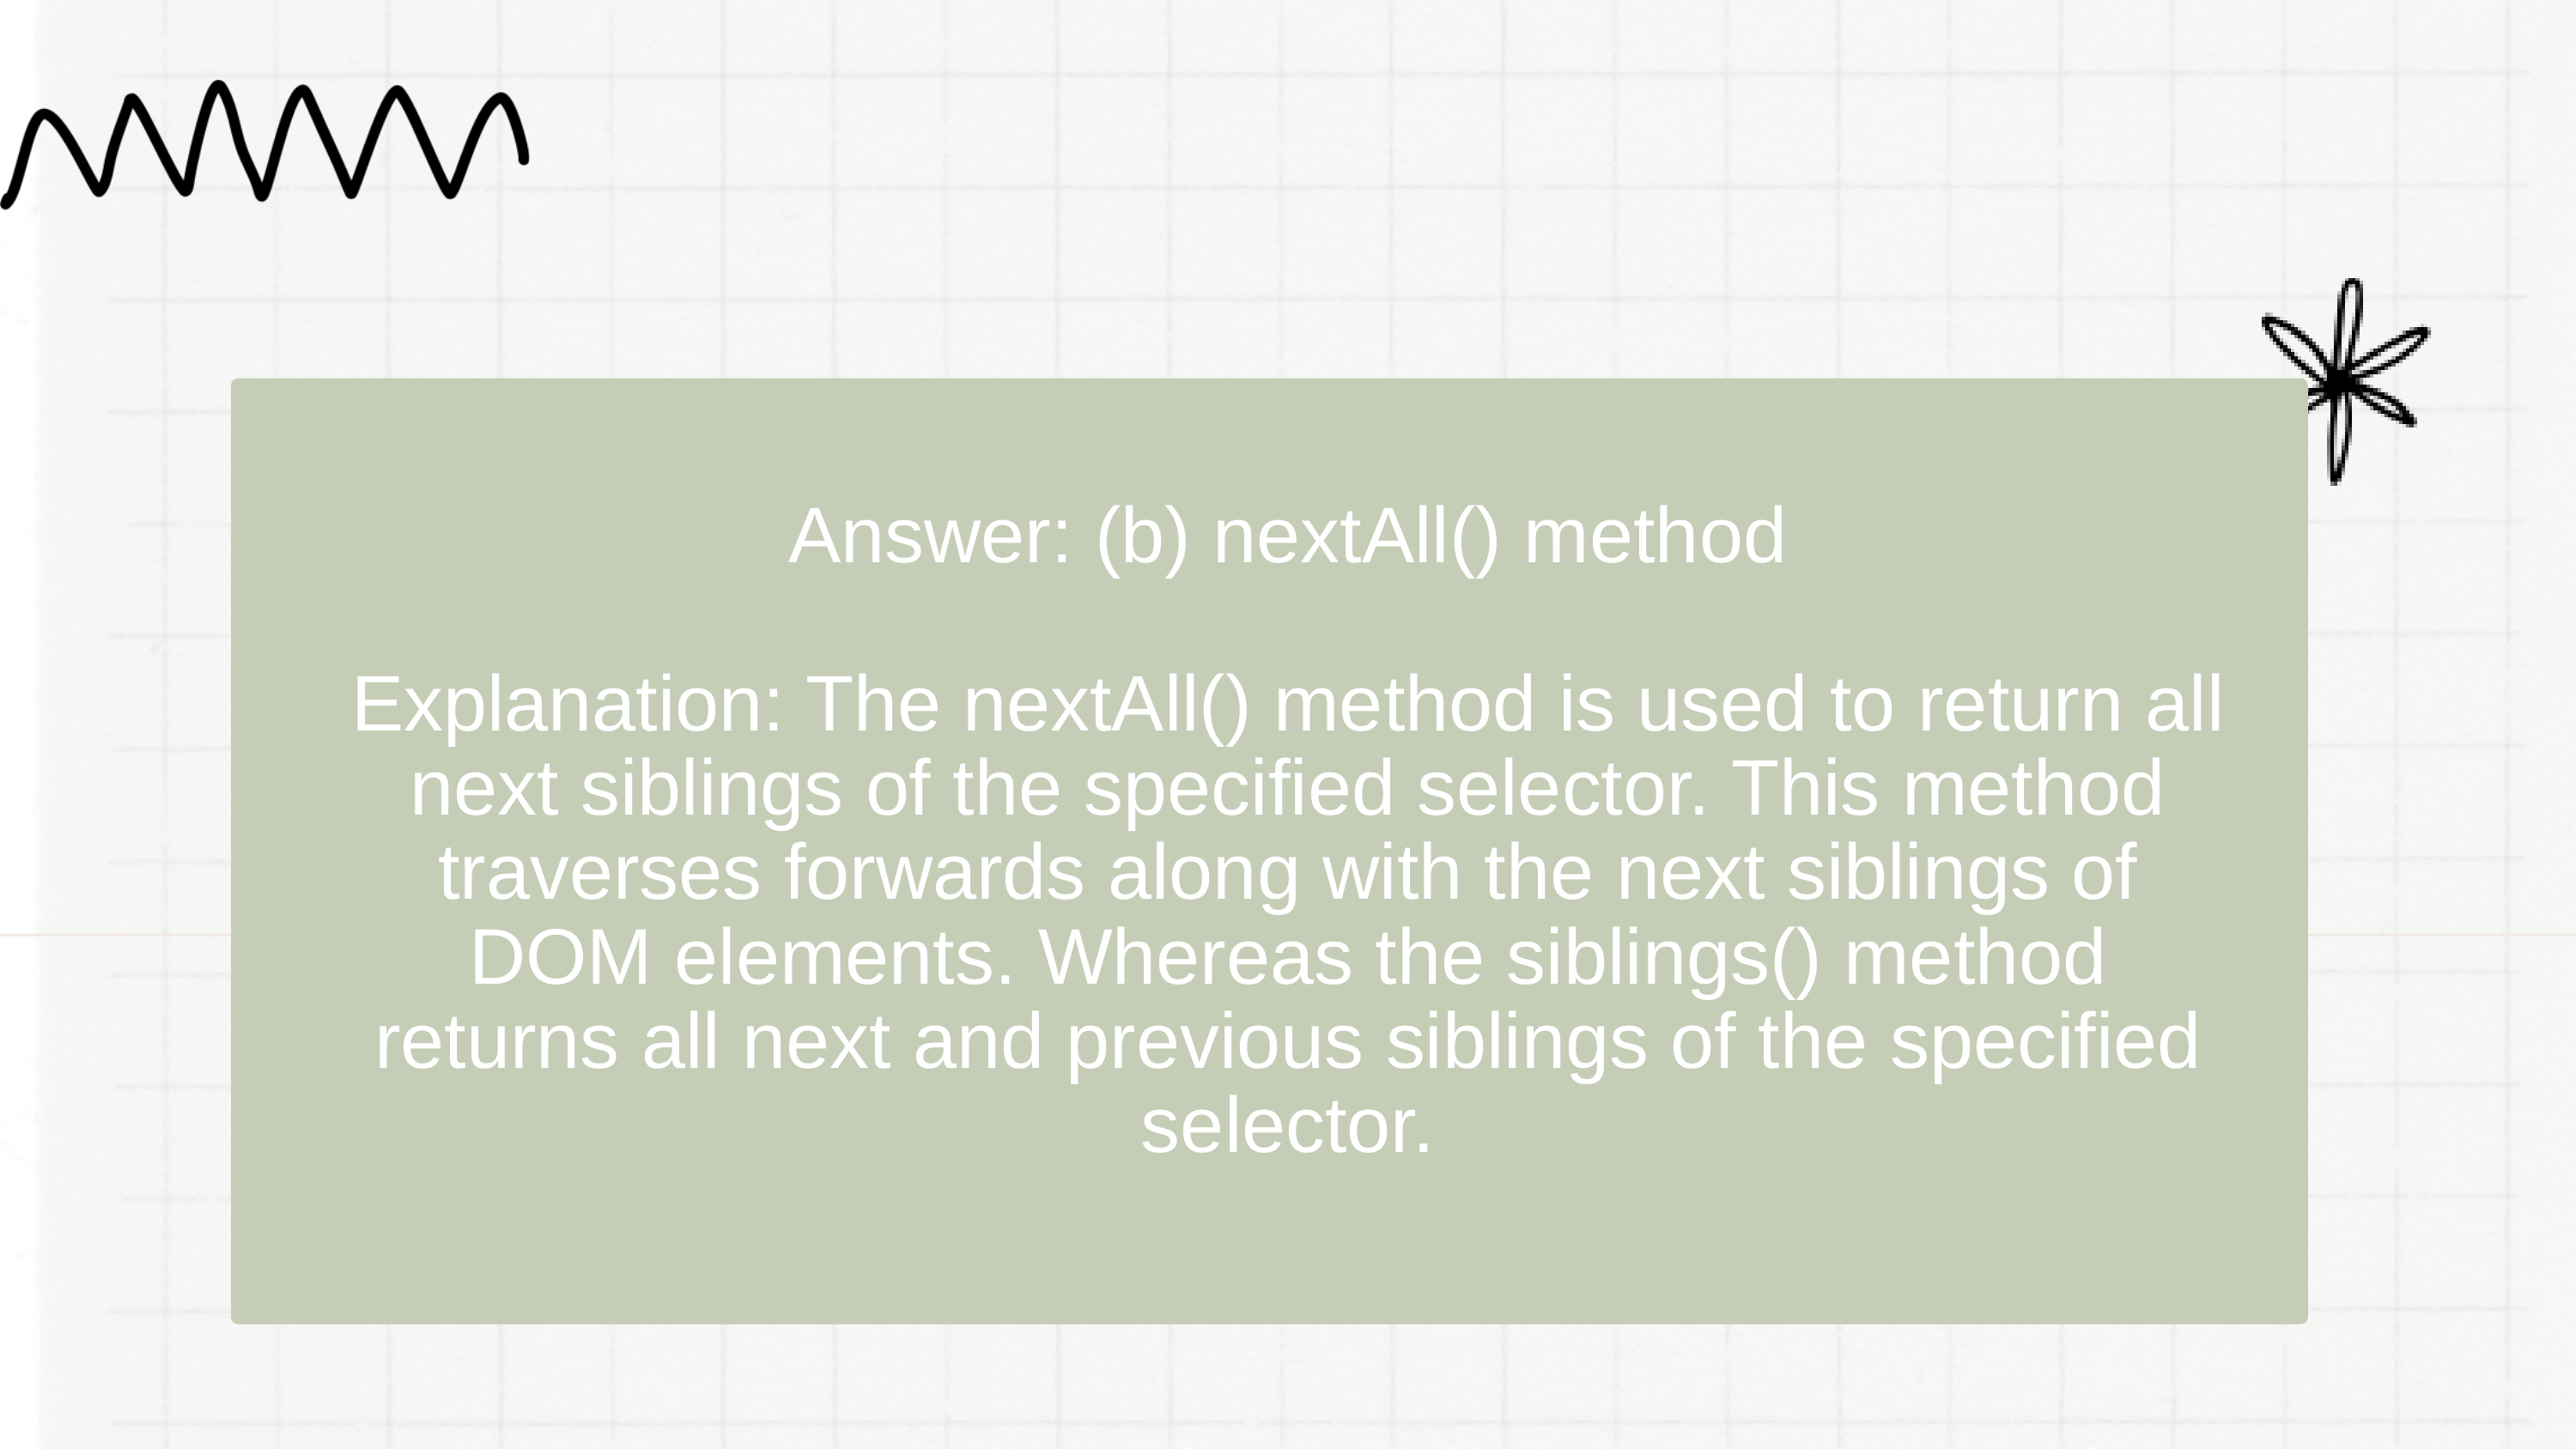

Answer: (b) nextAll() method

Explanation: The nextAll() method is used to return all next siblings of the specified selector. This method traverses forwards along with the next siblings of DOM elements. Whereas the siblings() method returns all next and previous siblings of the specified selector.